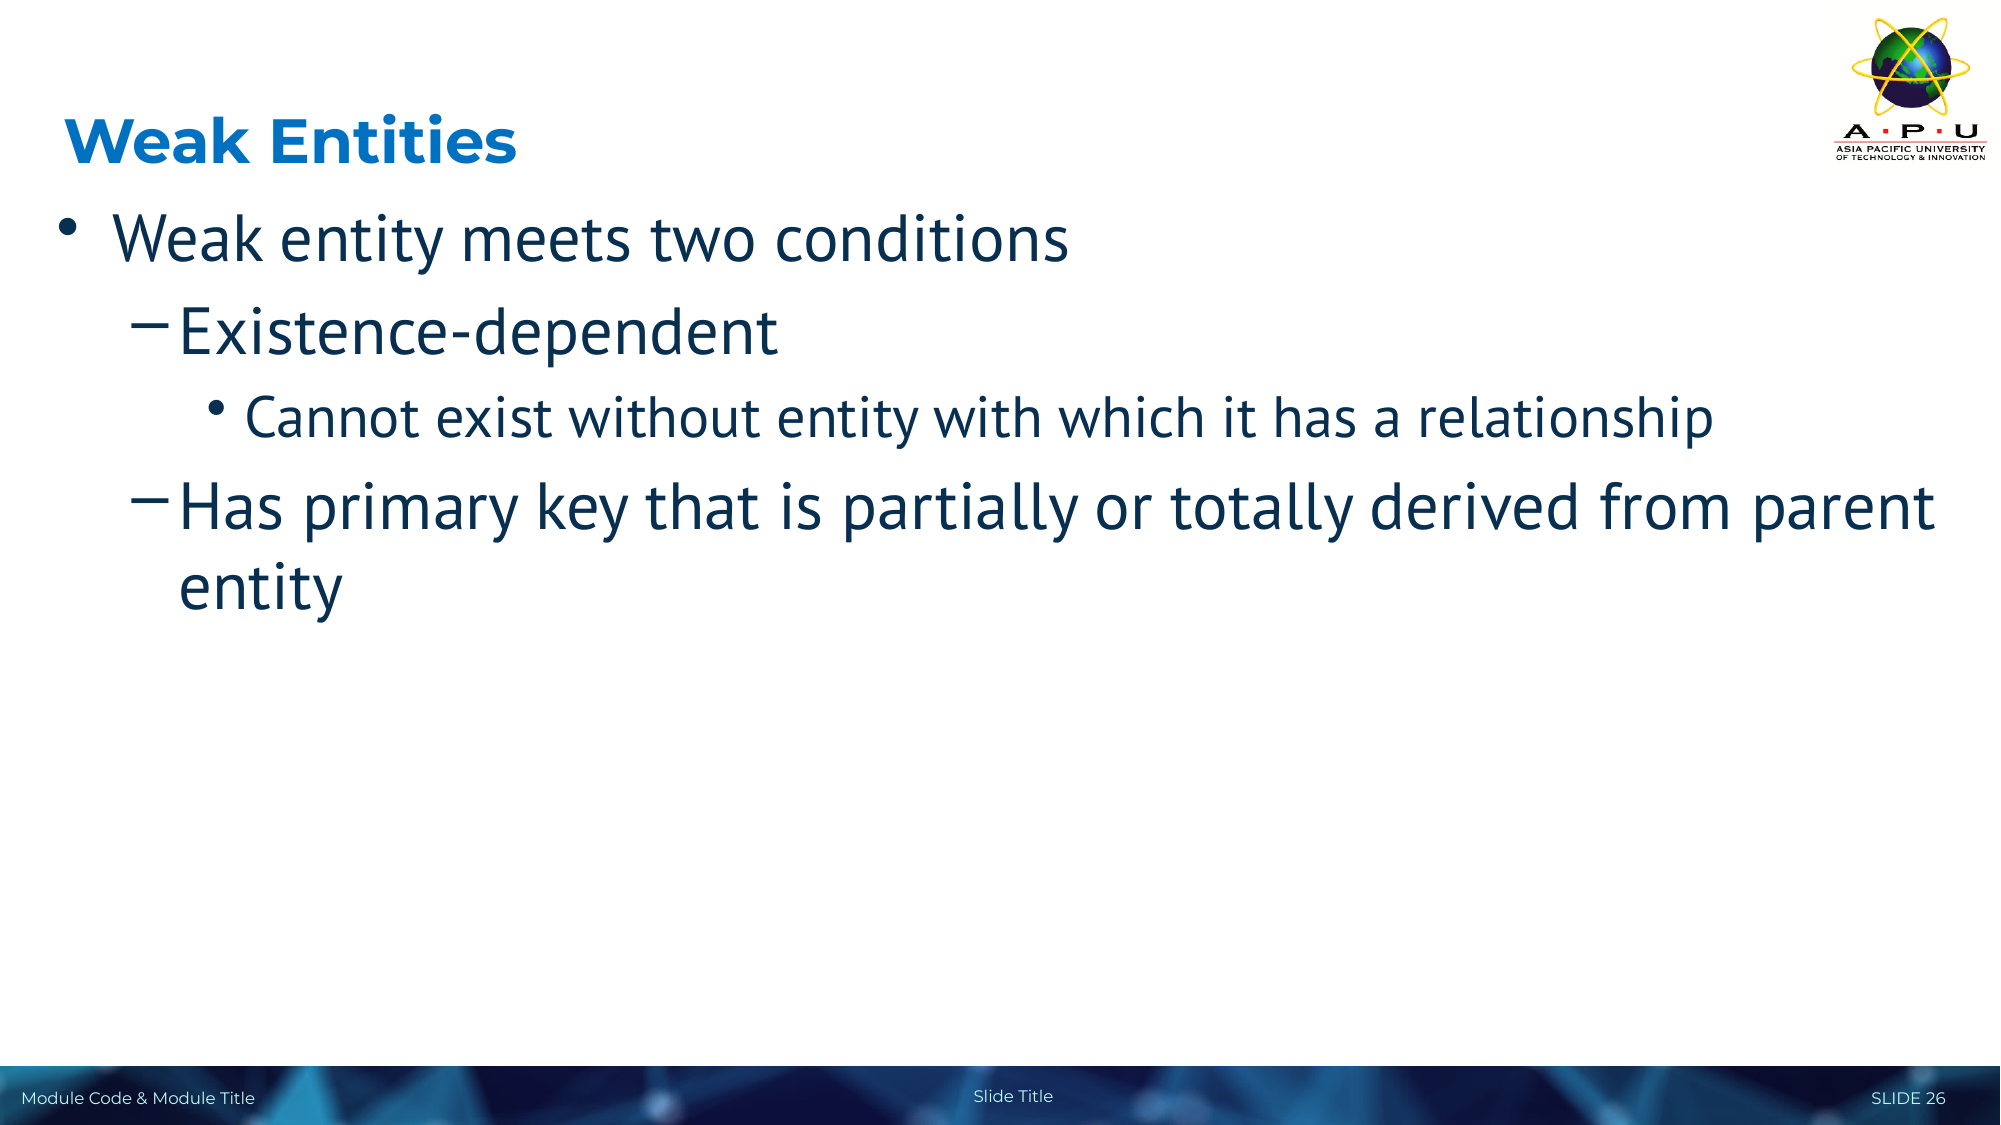

# Weak Entities
Weak entity meets two conditions
Existence-dependent
Cannot exist without entity with which it has a relationship
Has primary key that is partially or totally derived from parent entity